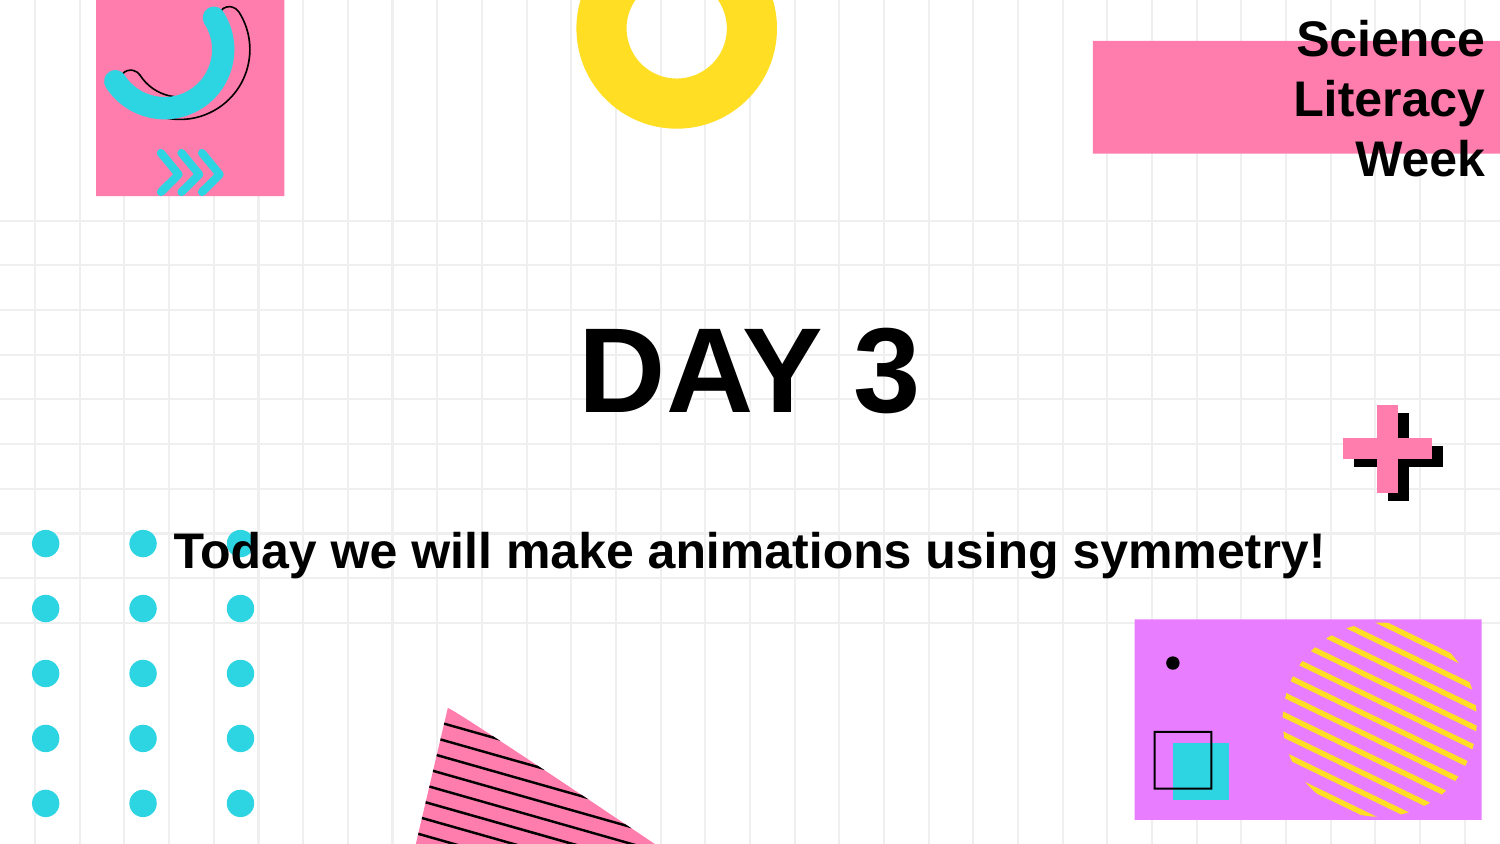

Science Literacy Week
# DAY 3
Today we will make animations using symmetry!